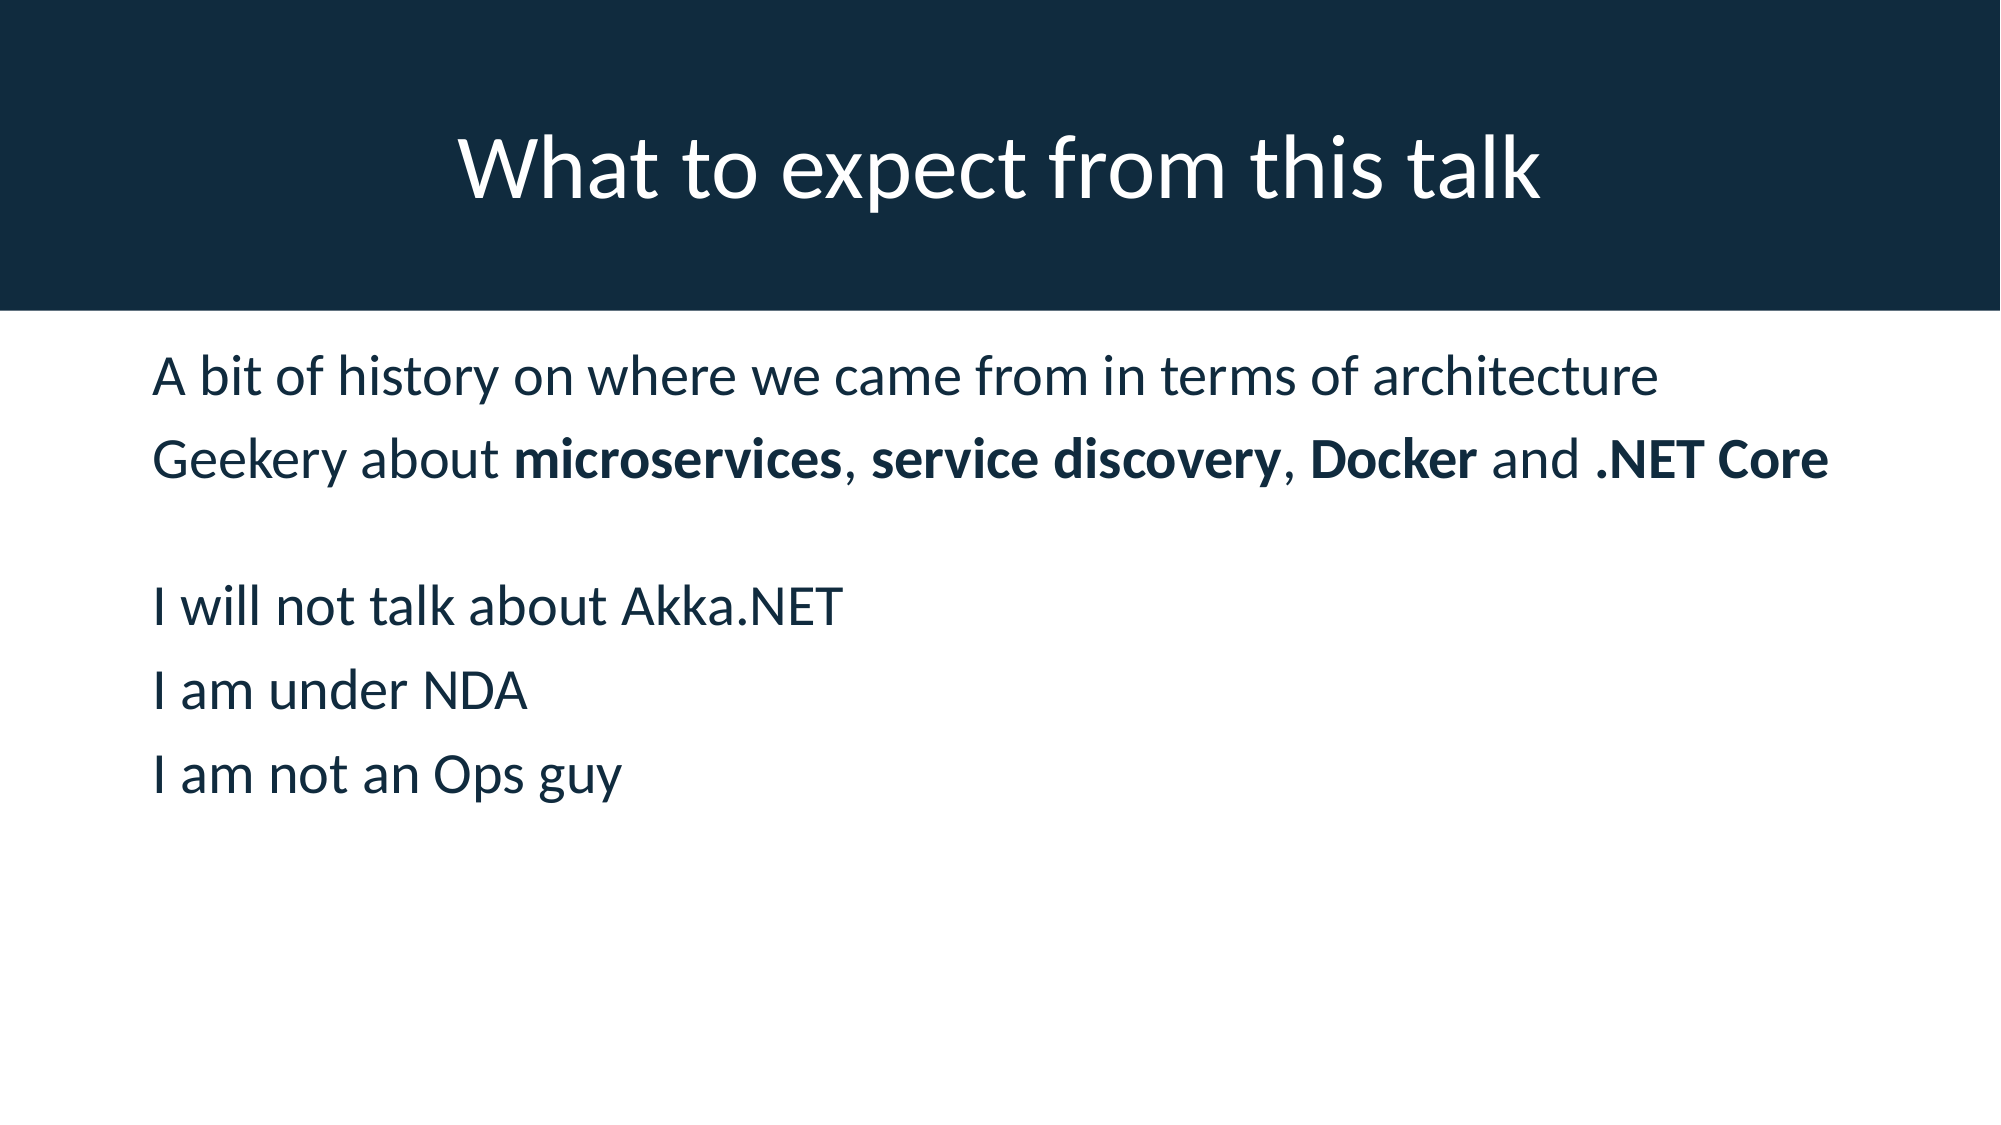

# What to expect from this talk
A bit of history on where we came from in terms of architecture
Geekery about microservices, service discovery, Docker and .NET Core
I will not talk about Akka.NET
I am under NDA
I am not an Ops guy